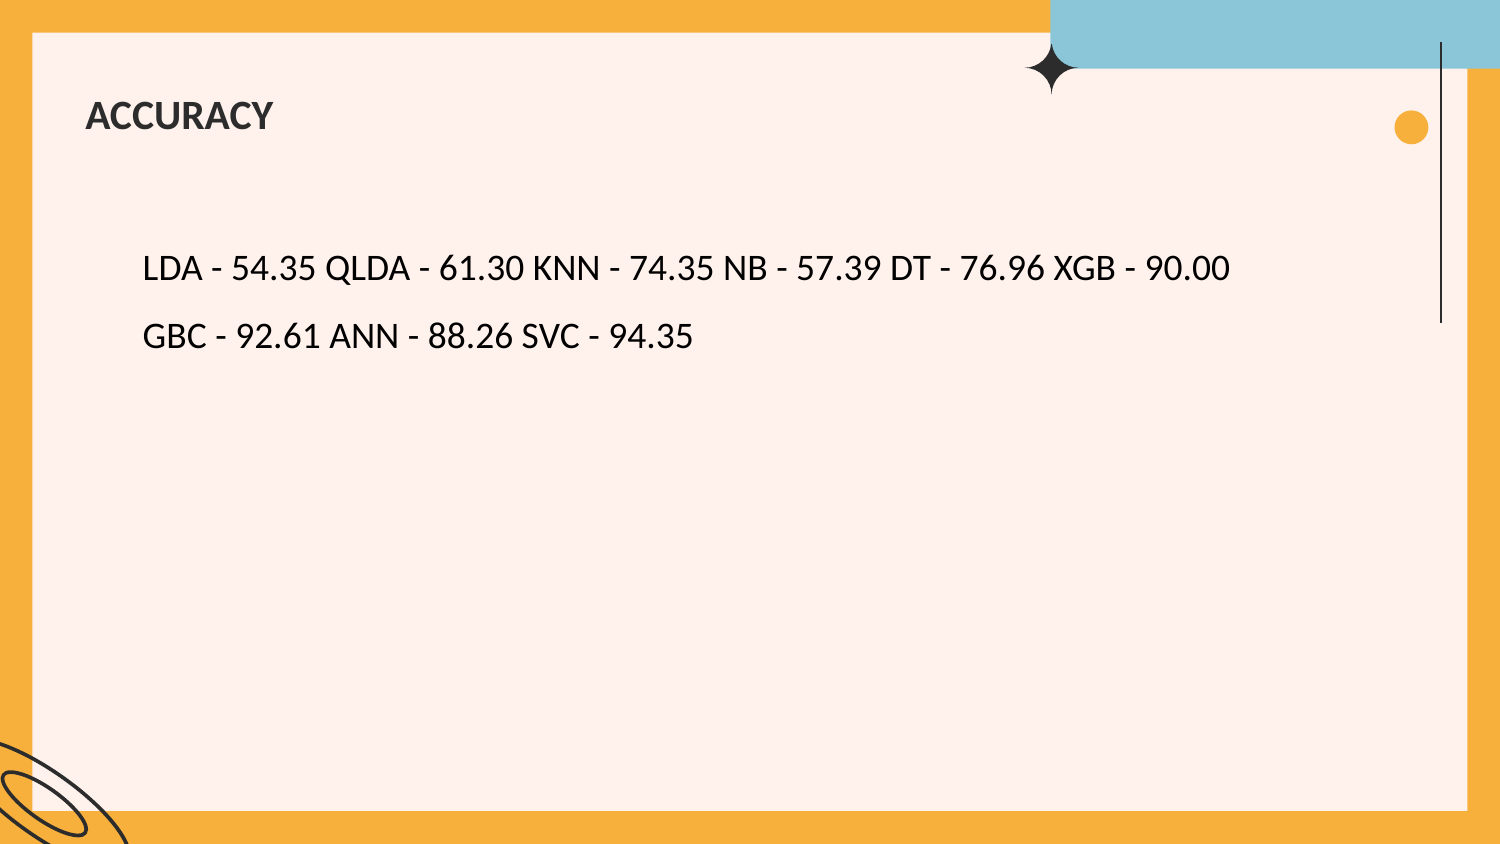

# ACCURACY

LDA - 54.35 QLDA - 61.30 KNN - 74.35 NB - 57.39 DT - 76.96 XGB - 90.00
GBC - 92.61 ANN - 88.26 SVC - 94.35